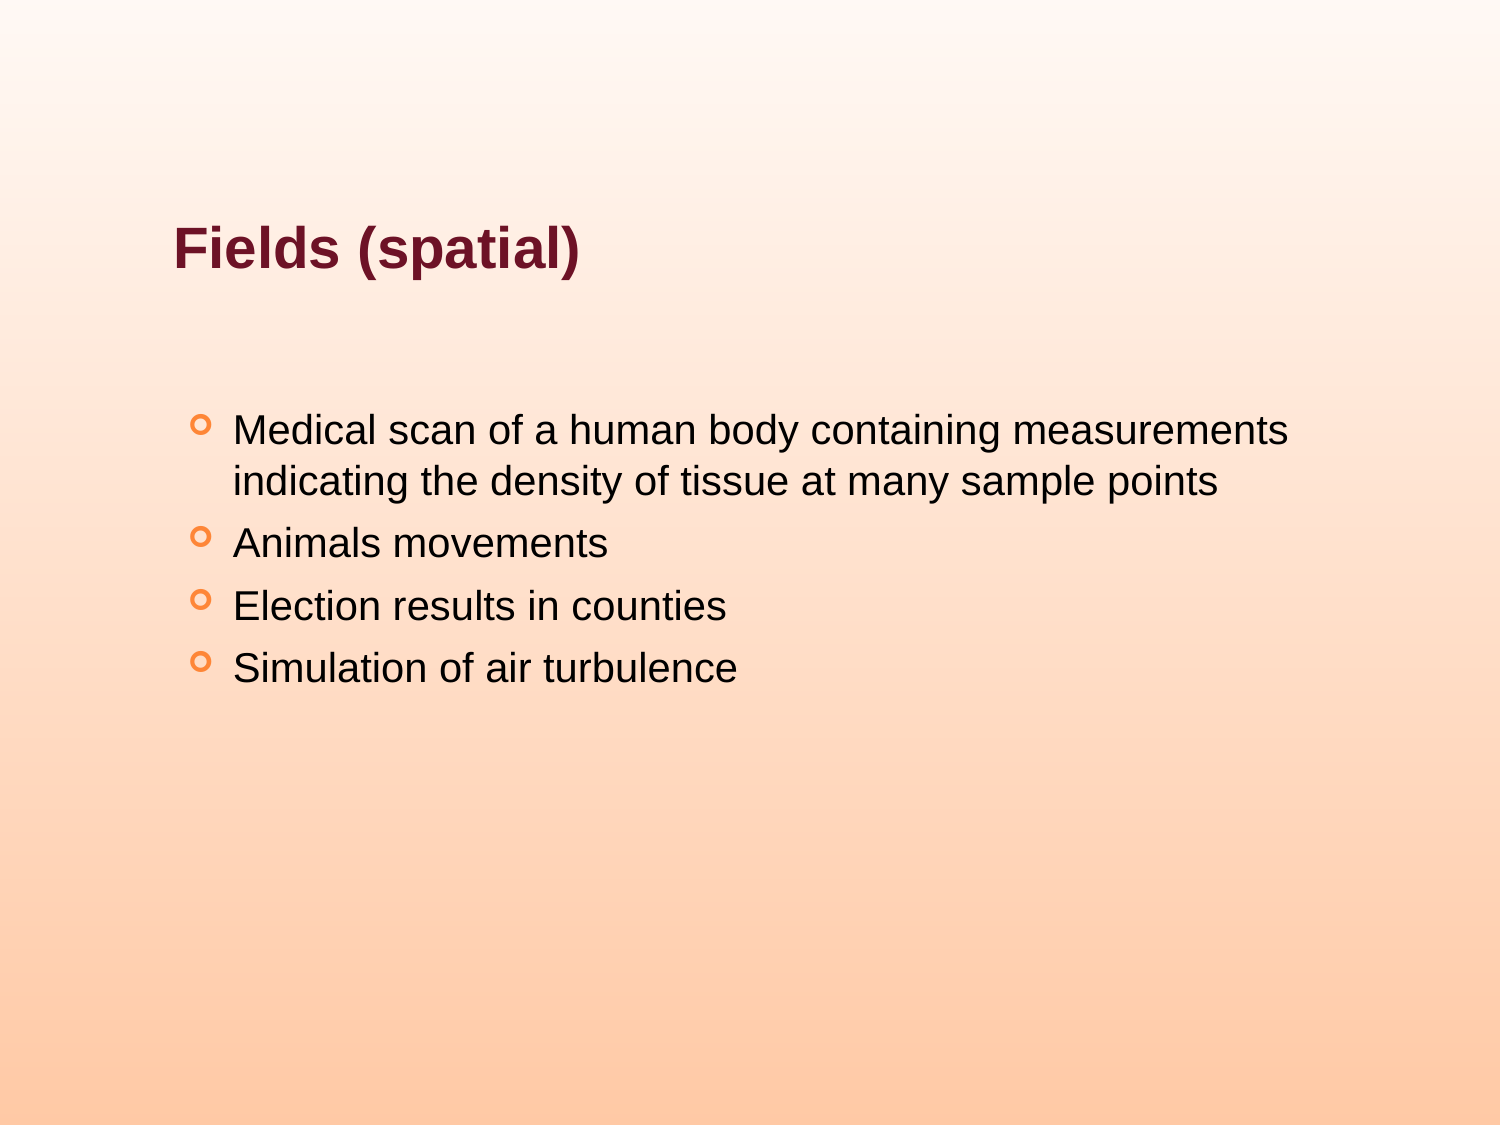

Fields (spatial)
Medical scan of a human body containing measurements indicating the density of tissue at many sample points
Animals movements
Election results in counties
Simulation of air turbulence
82